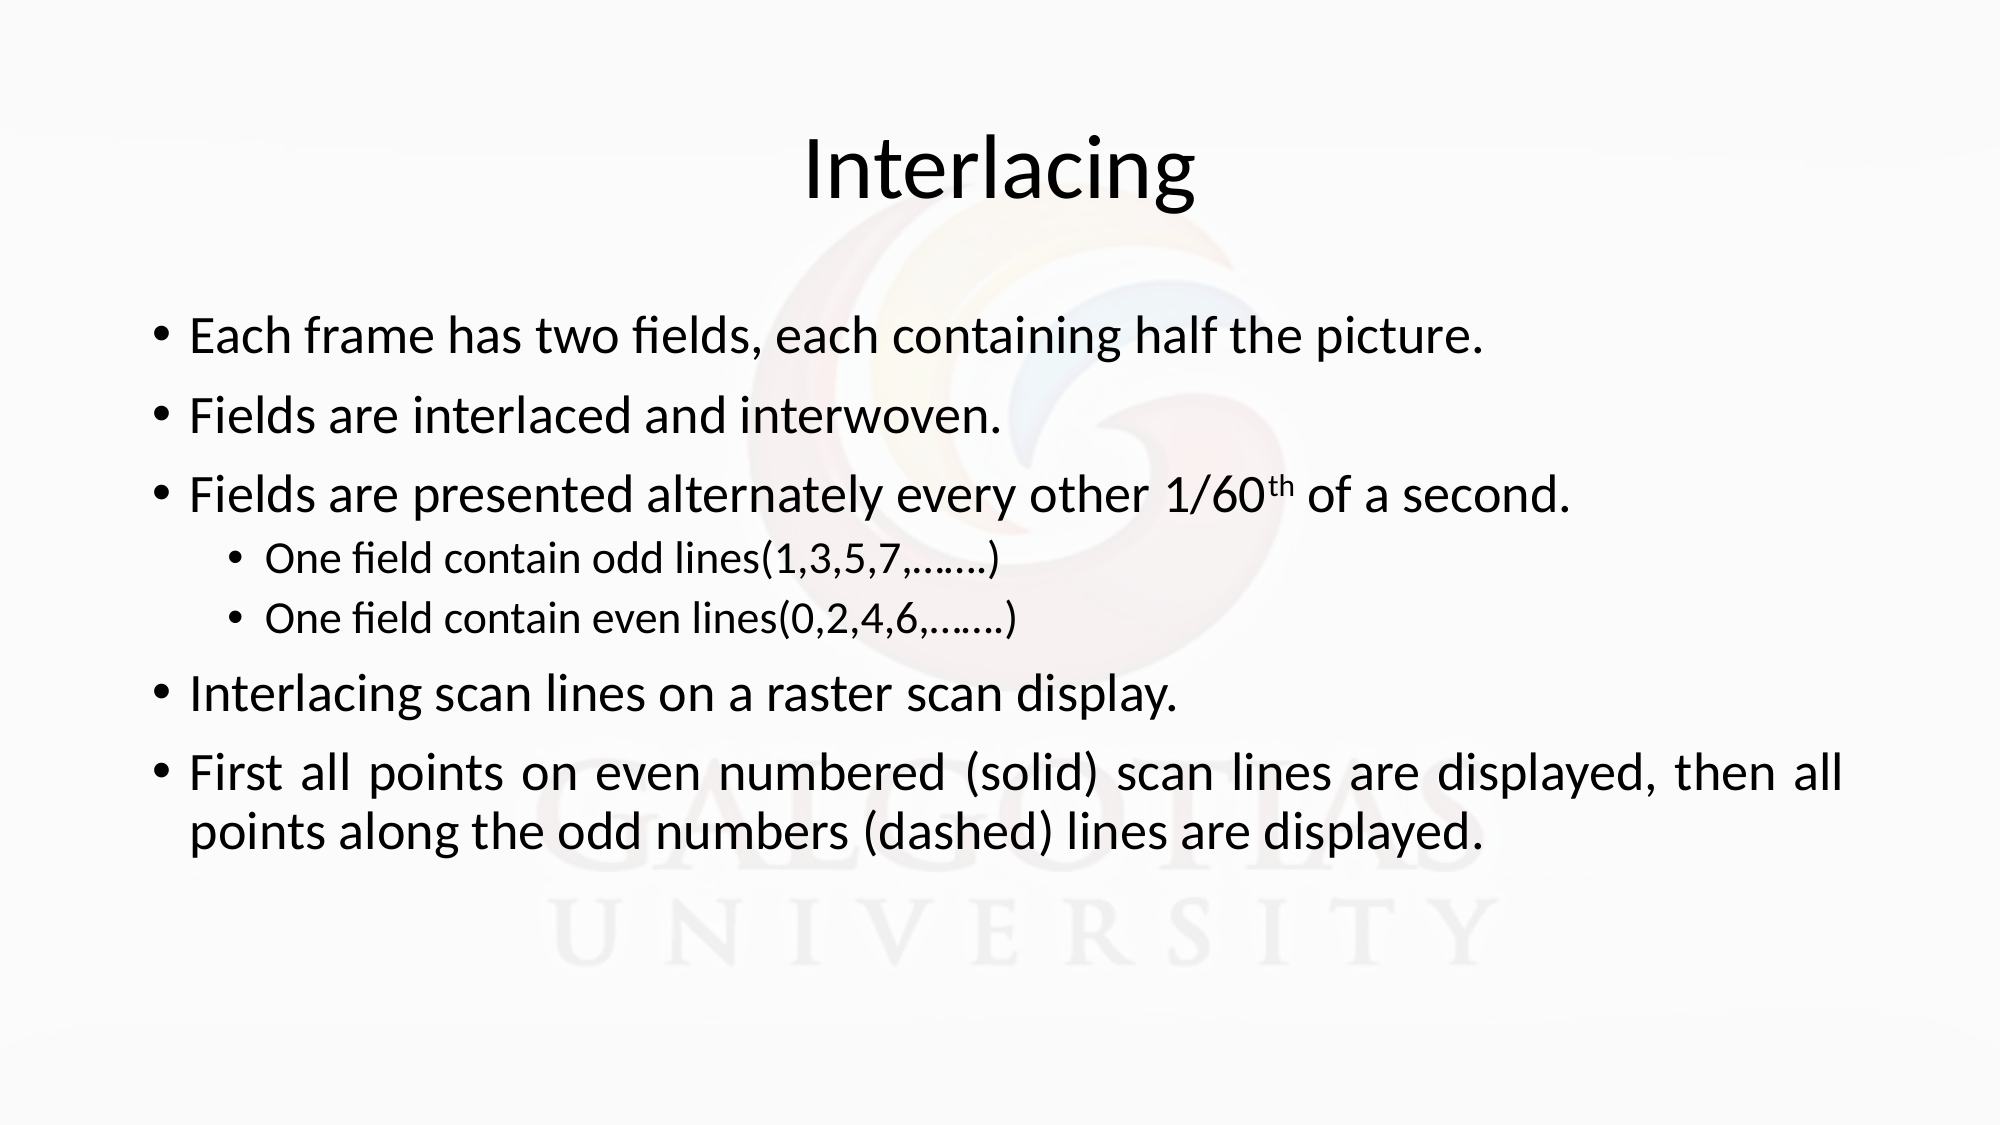

# Interlacing

Each frame has two fields, each containing half the picture.
Fields are interlaced and interwoven.
Fields are presented alternately every other 1/60th of a second.
One field contain odd lines(1,3,5,7,…….)
One field contain even lines(0,2,4,6,…….)
Interlacing scan lines on a raster scan display.
First all points on even numbered (solid) scan lines are displayed, then all points along the odd numbers (dashed) lines are displayed.